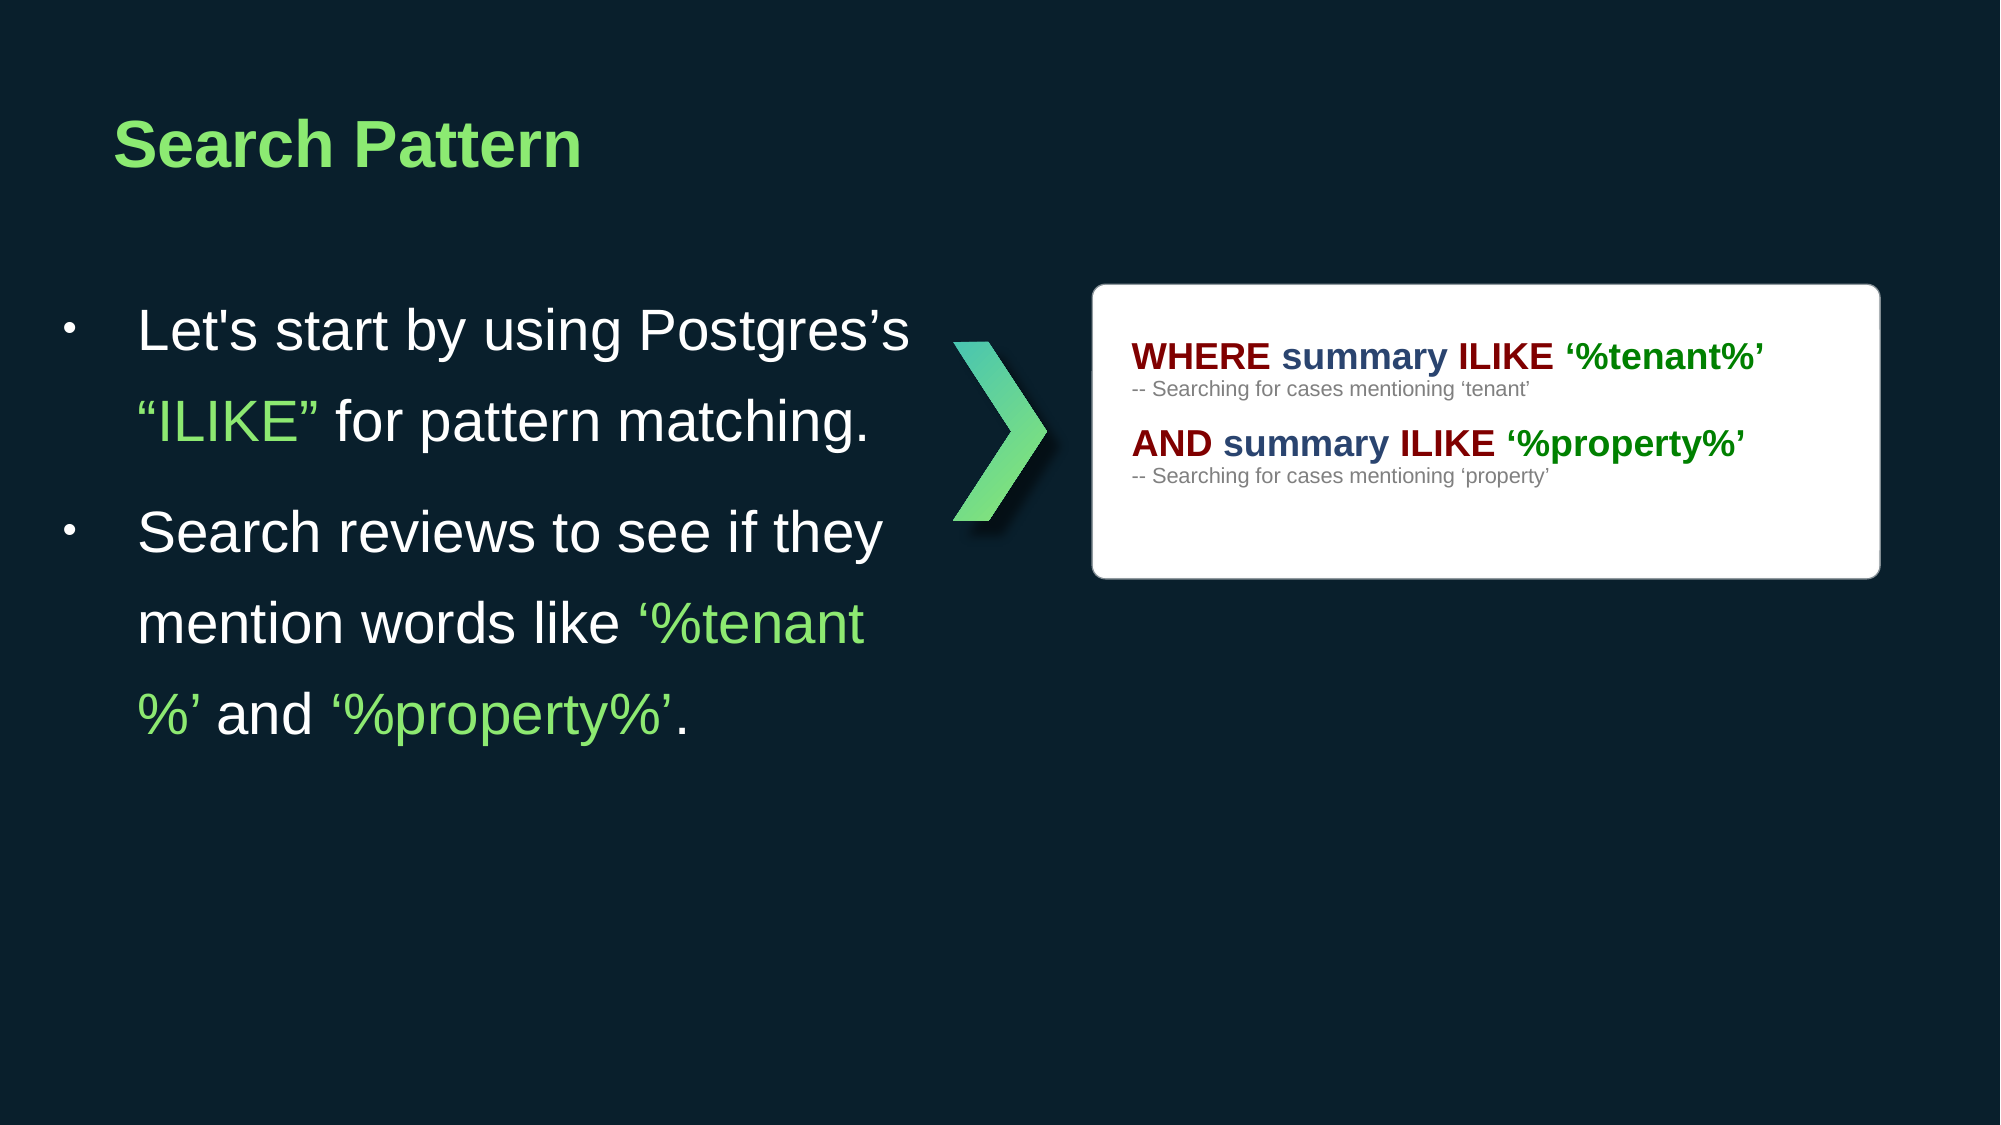

Search Pattern
Let's start by using Postgres’s “ILIKE” for pattern matching.
Search reviews to see if they mention words like ‘%tenant%’ and ‘%property%’.

WHERE summary ILIKE ‘%tenant%’
-- Searching for cases mentioning ‘tenant’
AND summary ILIKE ‘%property%’
-- Searching for cases mentioning ‘property’